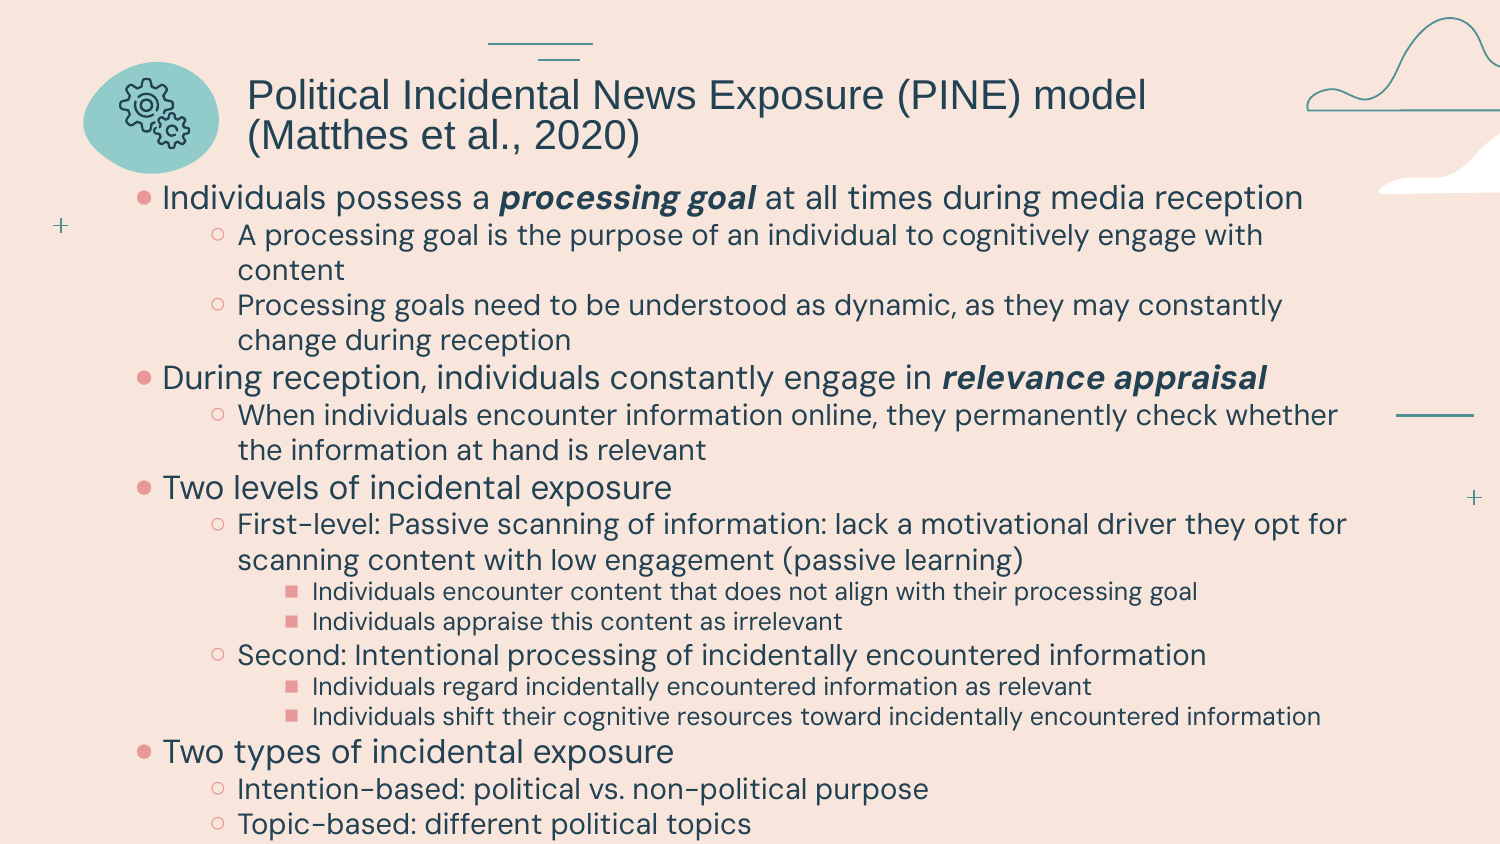

# Political Incidental News Exposure (PINE) model (Matthes et al., 2020)
Individuals possess a processing goal at all times during media reception
A processing goal is the purpose of an individual to cognitively engage with content
Processing goals need to be understood as dynamic, as they may constantly change during reception
During reception, individuals constantly engage in relevance appraisal
When individuals encounter information online, they permanently check whether the information at hand is relevant
Two levels of incidental exposure
First-level: Passive scanning of information: lack a motivational driver they opt for scanning content with low engagement (passive learning)
Individuals encounter content that does not align with their processing goal
Individuals appraise this content as irrelevant
Second: Intentional processing of incidentally encountered information
Individuals regard incidentally encountered information as relevant
Individuals shift their cognitive resources toward incidentally encountered information
Two types of incidental exposure
Intention-based: political vs. non-political purpose
Topic-based: different political topics